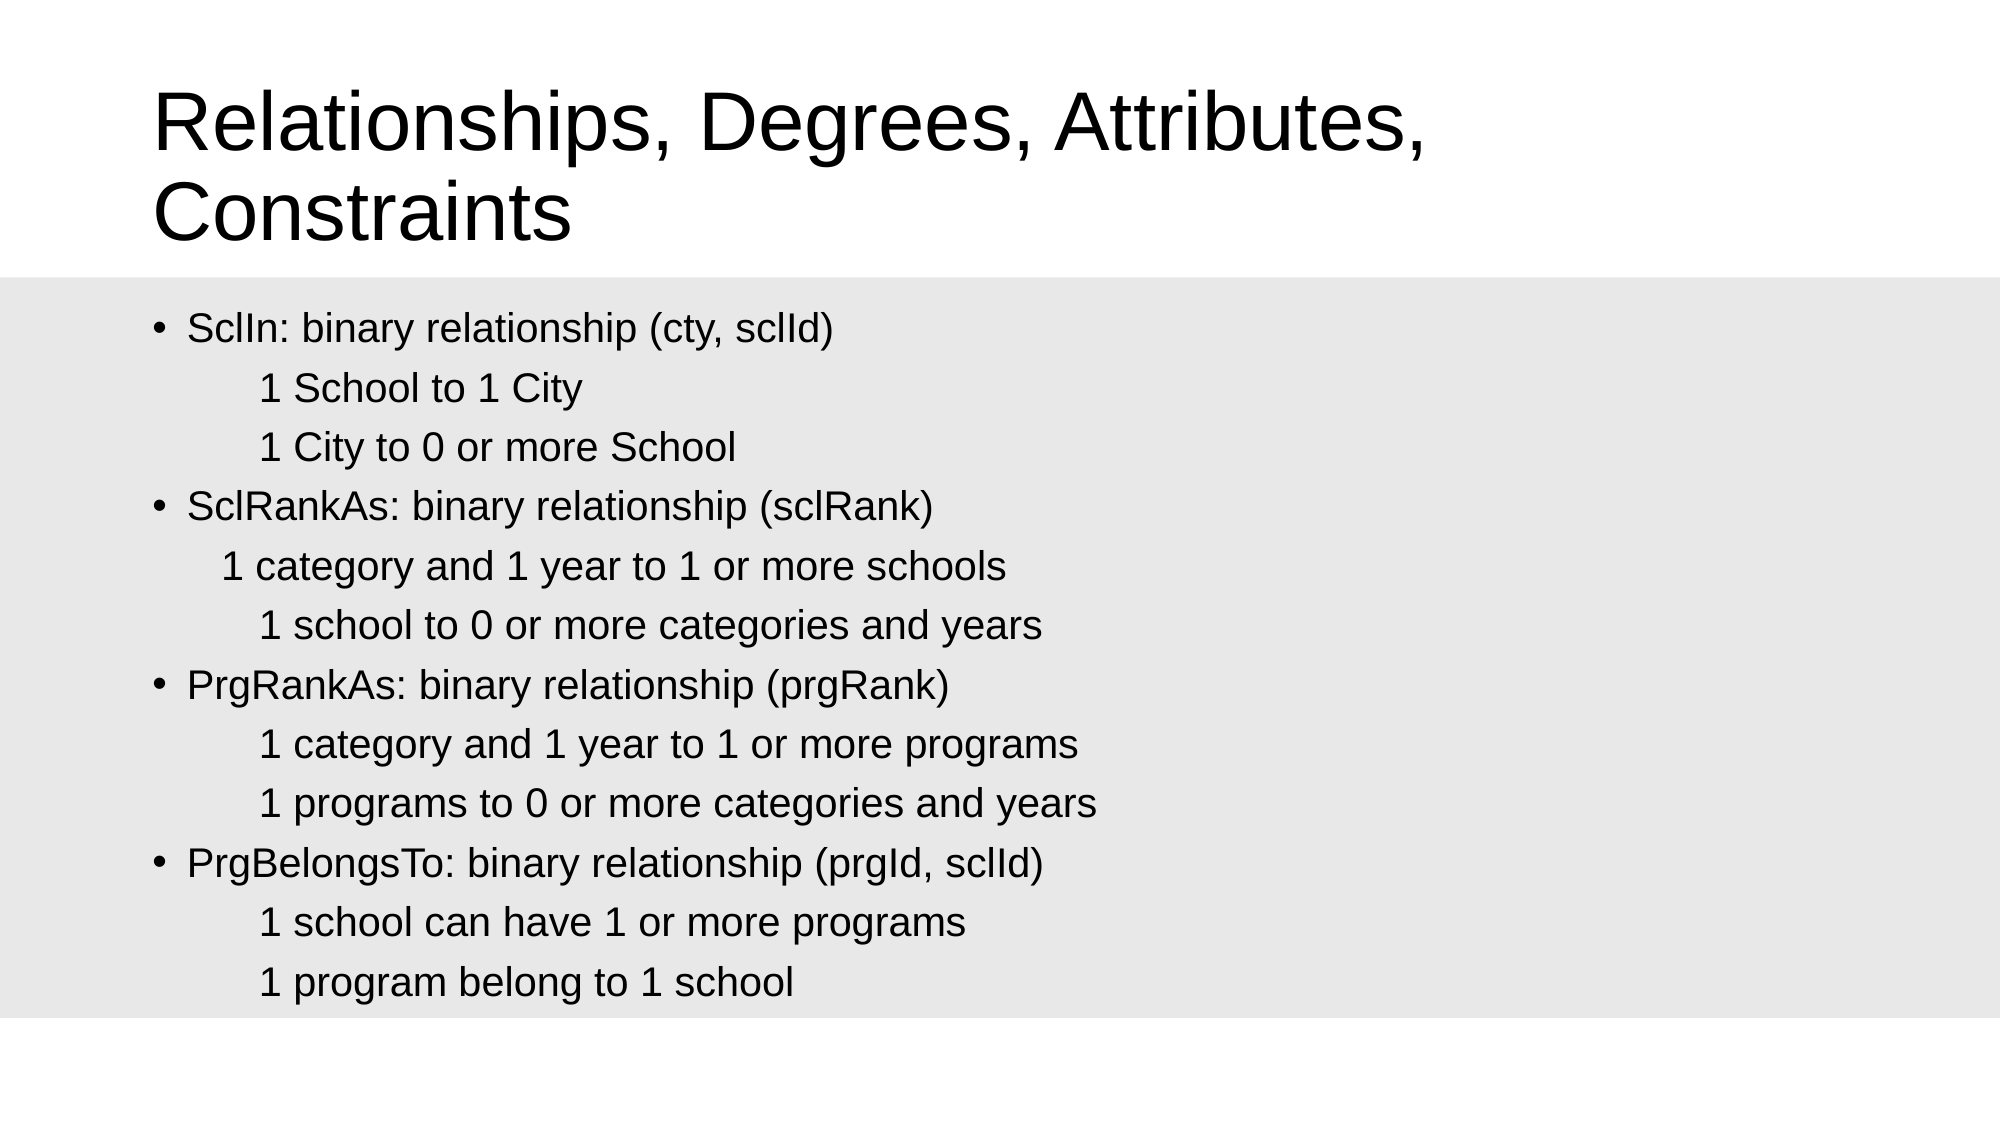

# Relationships, Degrees, Attributes, Constraints

SclIn: binary relationship (cty, sclId)
		1 School to 1 City
		1 City to 0 or more School
SclRankAs: binary relationship (sclRank)
		1 category and 1 year to 1 or more schools
		1 school to 0 or more categories and years
PrgRankAs: binary relationship (prgRank)
		1 category and 1 year to 1 or more programs
		1 programs to 0 or more categories and years
PrgBelongsTo: binary relationship (prgId, sclId)
 		1 school can have 1 or more programs
		1 program belong to 1 school